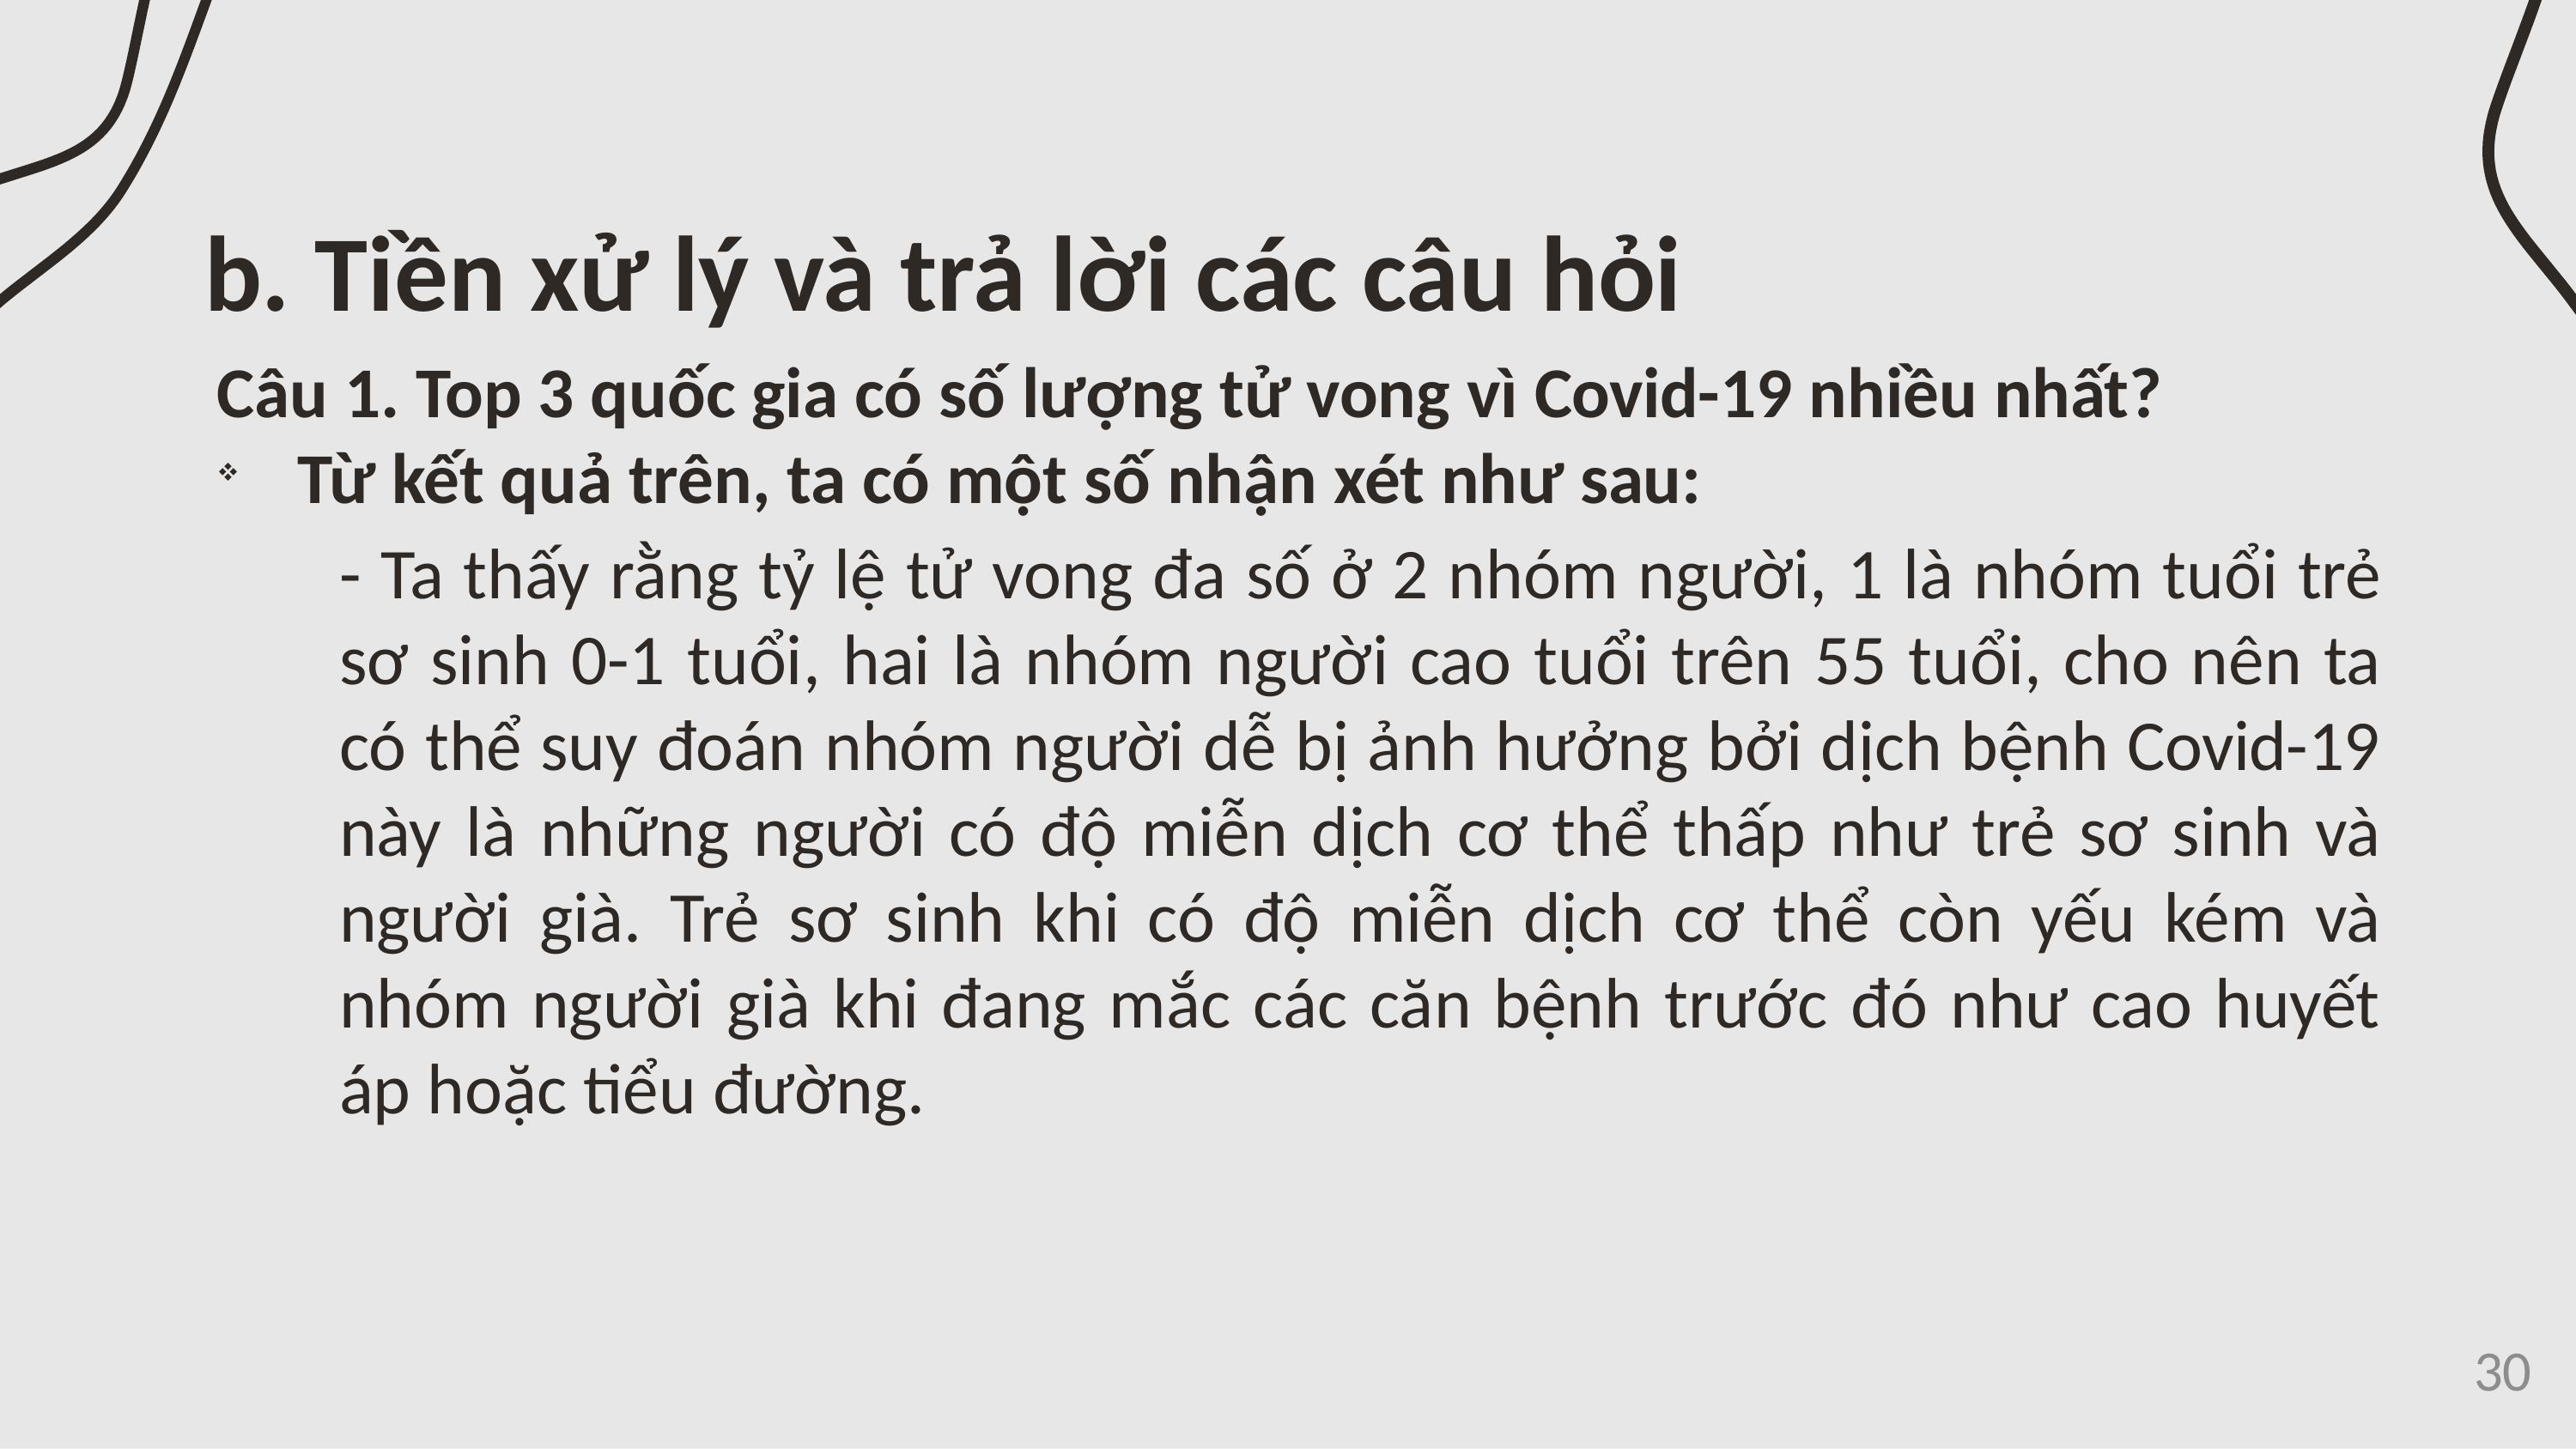

# b. Tiền xử lý và trả lời các câu hỏi
Câu 1. Top 3 quốc gia có số lượng tử vong vì Covid-19 nhiều nhất?
Từ kết quả trên, ta có một số nhận xét như sau:
- Ta thấy rằng tỷ lệ tử vong đa số ở 2 nhóm người, 1 là nhóm tuổi trẻ sơ sinh 0-1 tuổi, hai là nhóm người cao tuổi trên 55 tuổi, cho nên ta có thể suy đoán nhóm người dễ bị ảnh hưởng bởi dịch bệnh Covid-19 này là những người có độ miễn dịch cơ thể thấp như trẻ sơ sinh và người già. Trẻ sơ sinh khi có độ miễn dịch cơ thể còn yếu kém và nhóm người già khi đang mắc các căn bệnh trước đó như cao huyết áp hoặc tiểu đường.
30